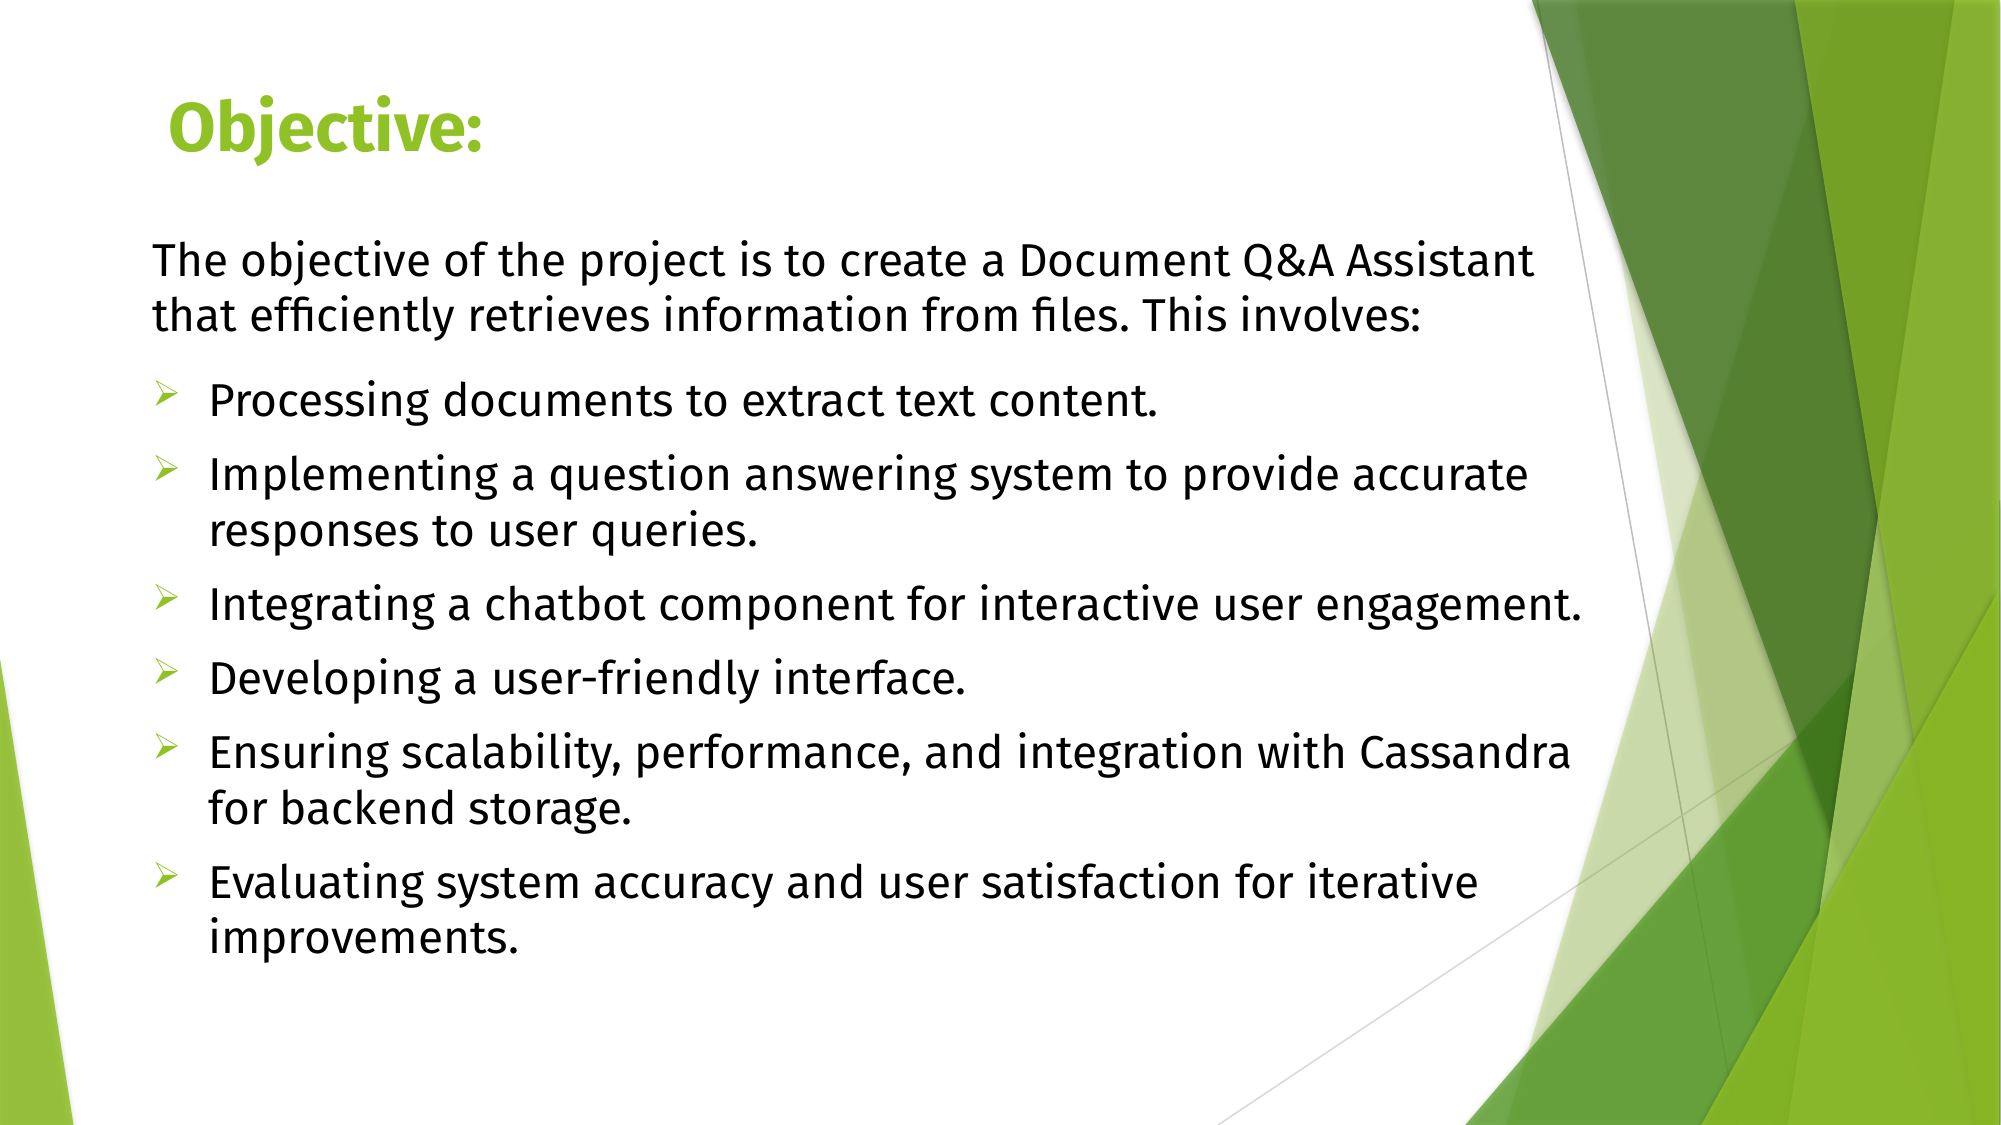

Objective:
The objective of the project is to create a Document Q&A Assistant that efficiently retrieves information from files. This involves:
Processing documents to extract text content.
Implementing a question answering system to provide accurate responses to user queries.
Integrating a chatbot component for interactive user engagement.
Developing a user-friendly interface.
Ensuring scalability, performance, and integration with Cassandra for backend storage.
Evaluating system accuracy and user satisfaction for iterative improvements.